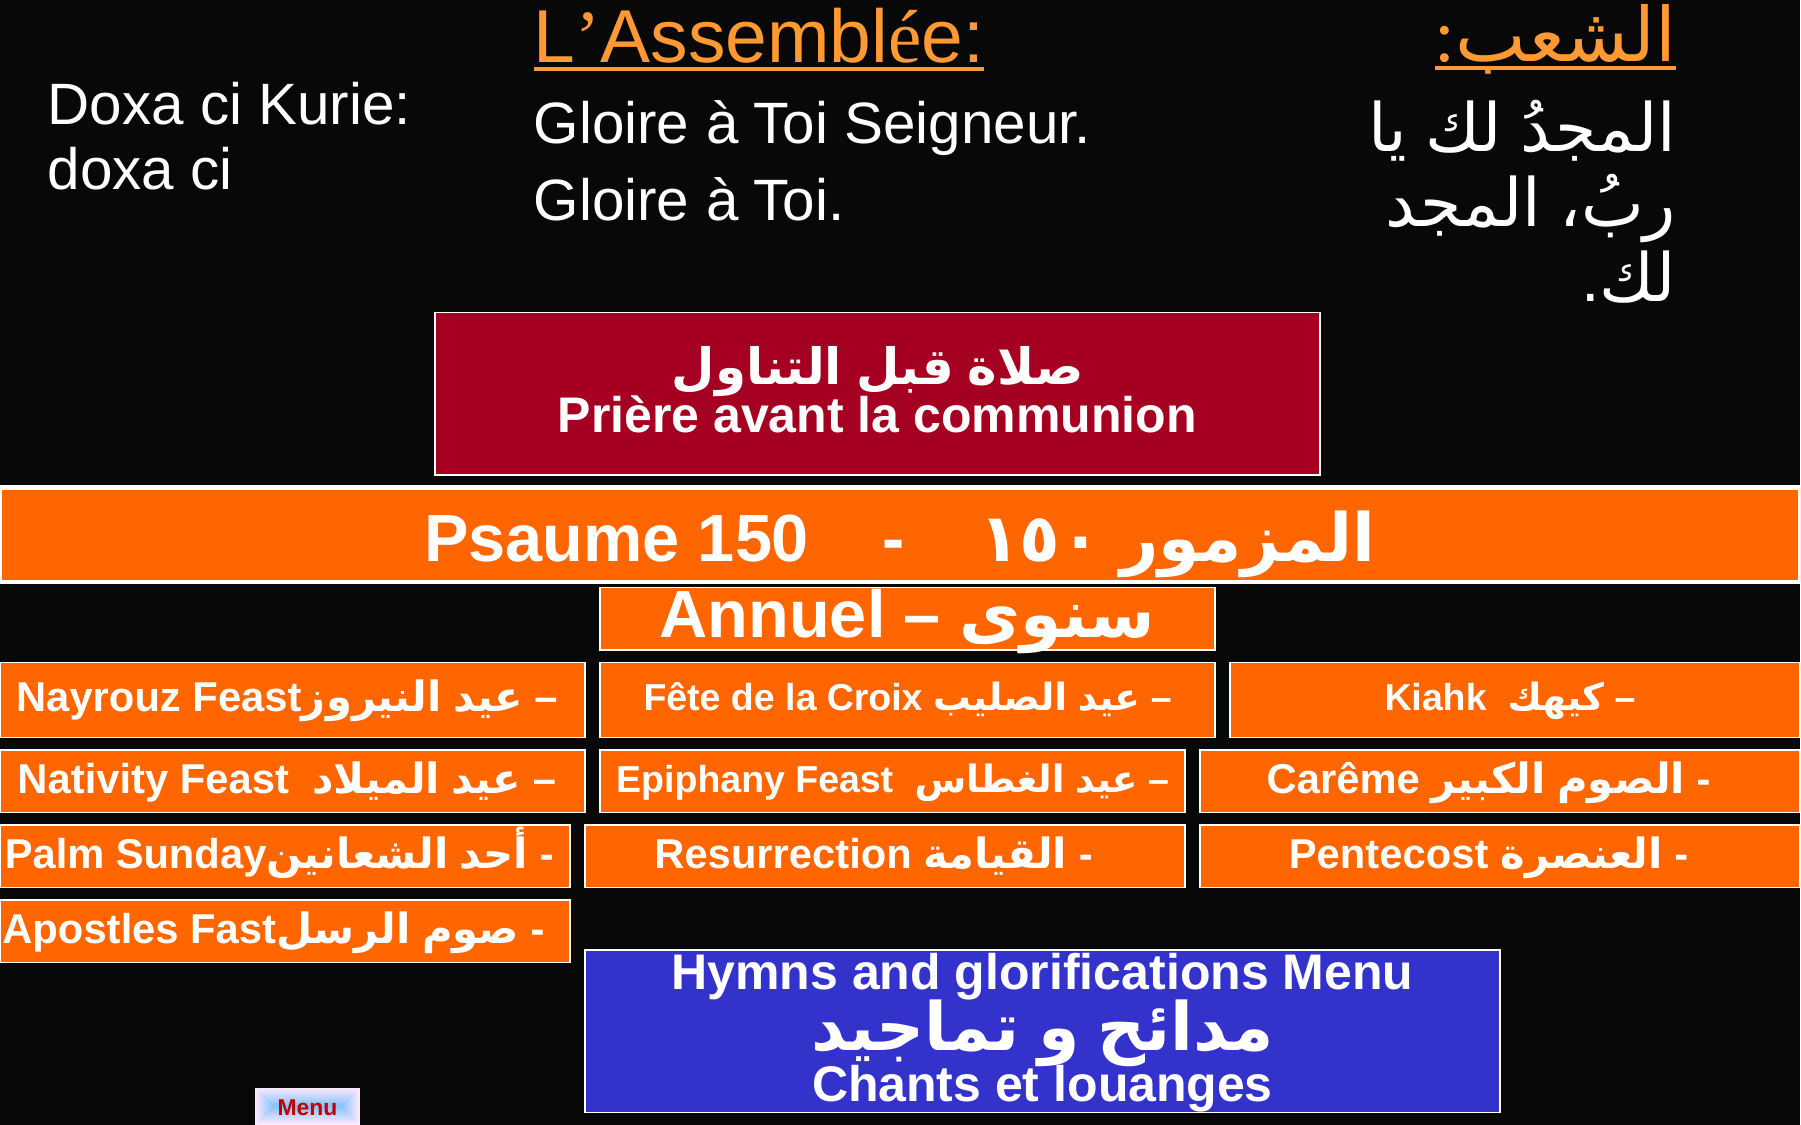

| Doxa ci Kurie: doxa ci | L’Assemblée: Gloire à Toi Seigneur. Gloire à Toi. | الشعب: المجدُ لك يا ربُ، المجد لك. |
| --- | --- | --- |
صلاة قبل التناول
Prière avant la communion
Psaume 150    -    المزمور ١٥٠
Annuel – سنوى
Nayrouz Feastعيد النيروز –
Fête de la Croix عيد الصليب –
Kiahk  كيهك –
Nativity Feast  عيد الميلاد –
Epiphany Feast  عيد الغطاس –
Carême الصوم الكبير -
Palm Sundayأحد الشعانين -
Resurrection القيامة -
Pentecost العنصرة -
Apostles Fastصوم الرسل -
Hymns and glorifications Menu
مدائح و تماجيد
Chants et louanges

Menu